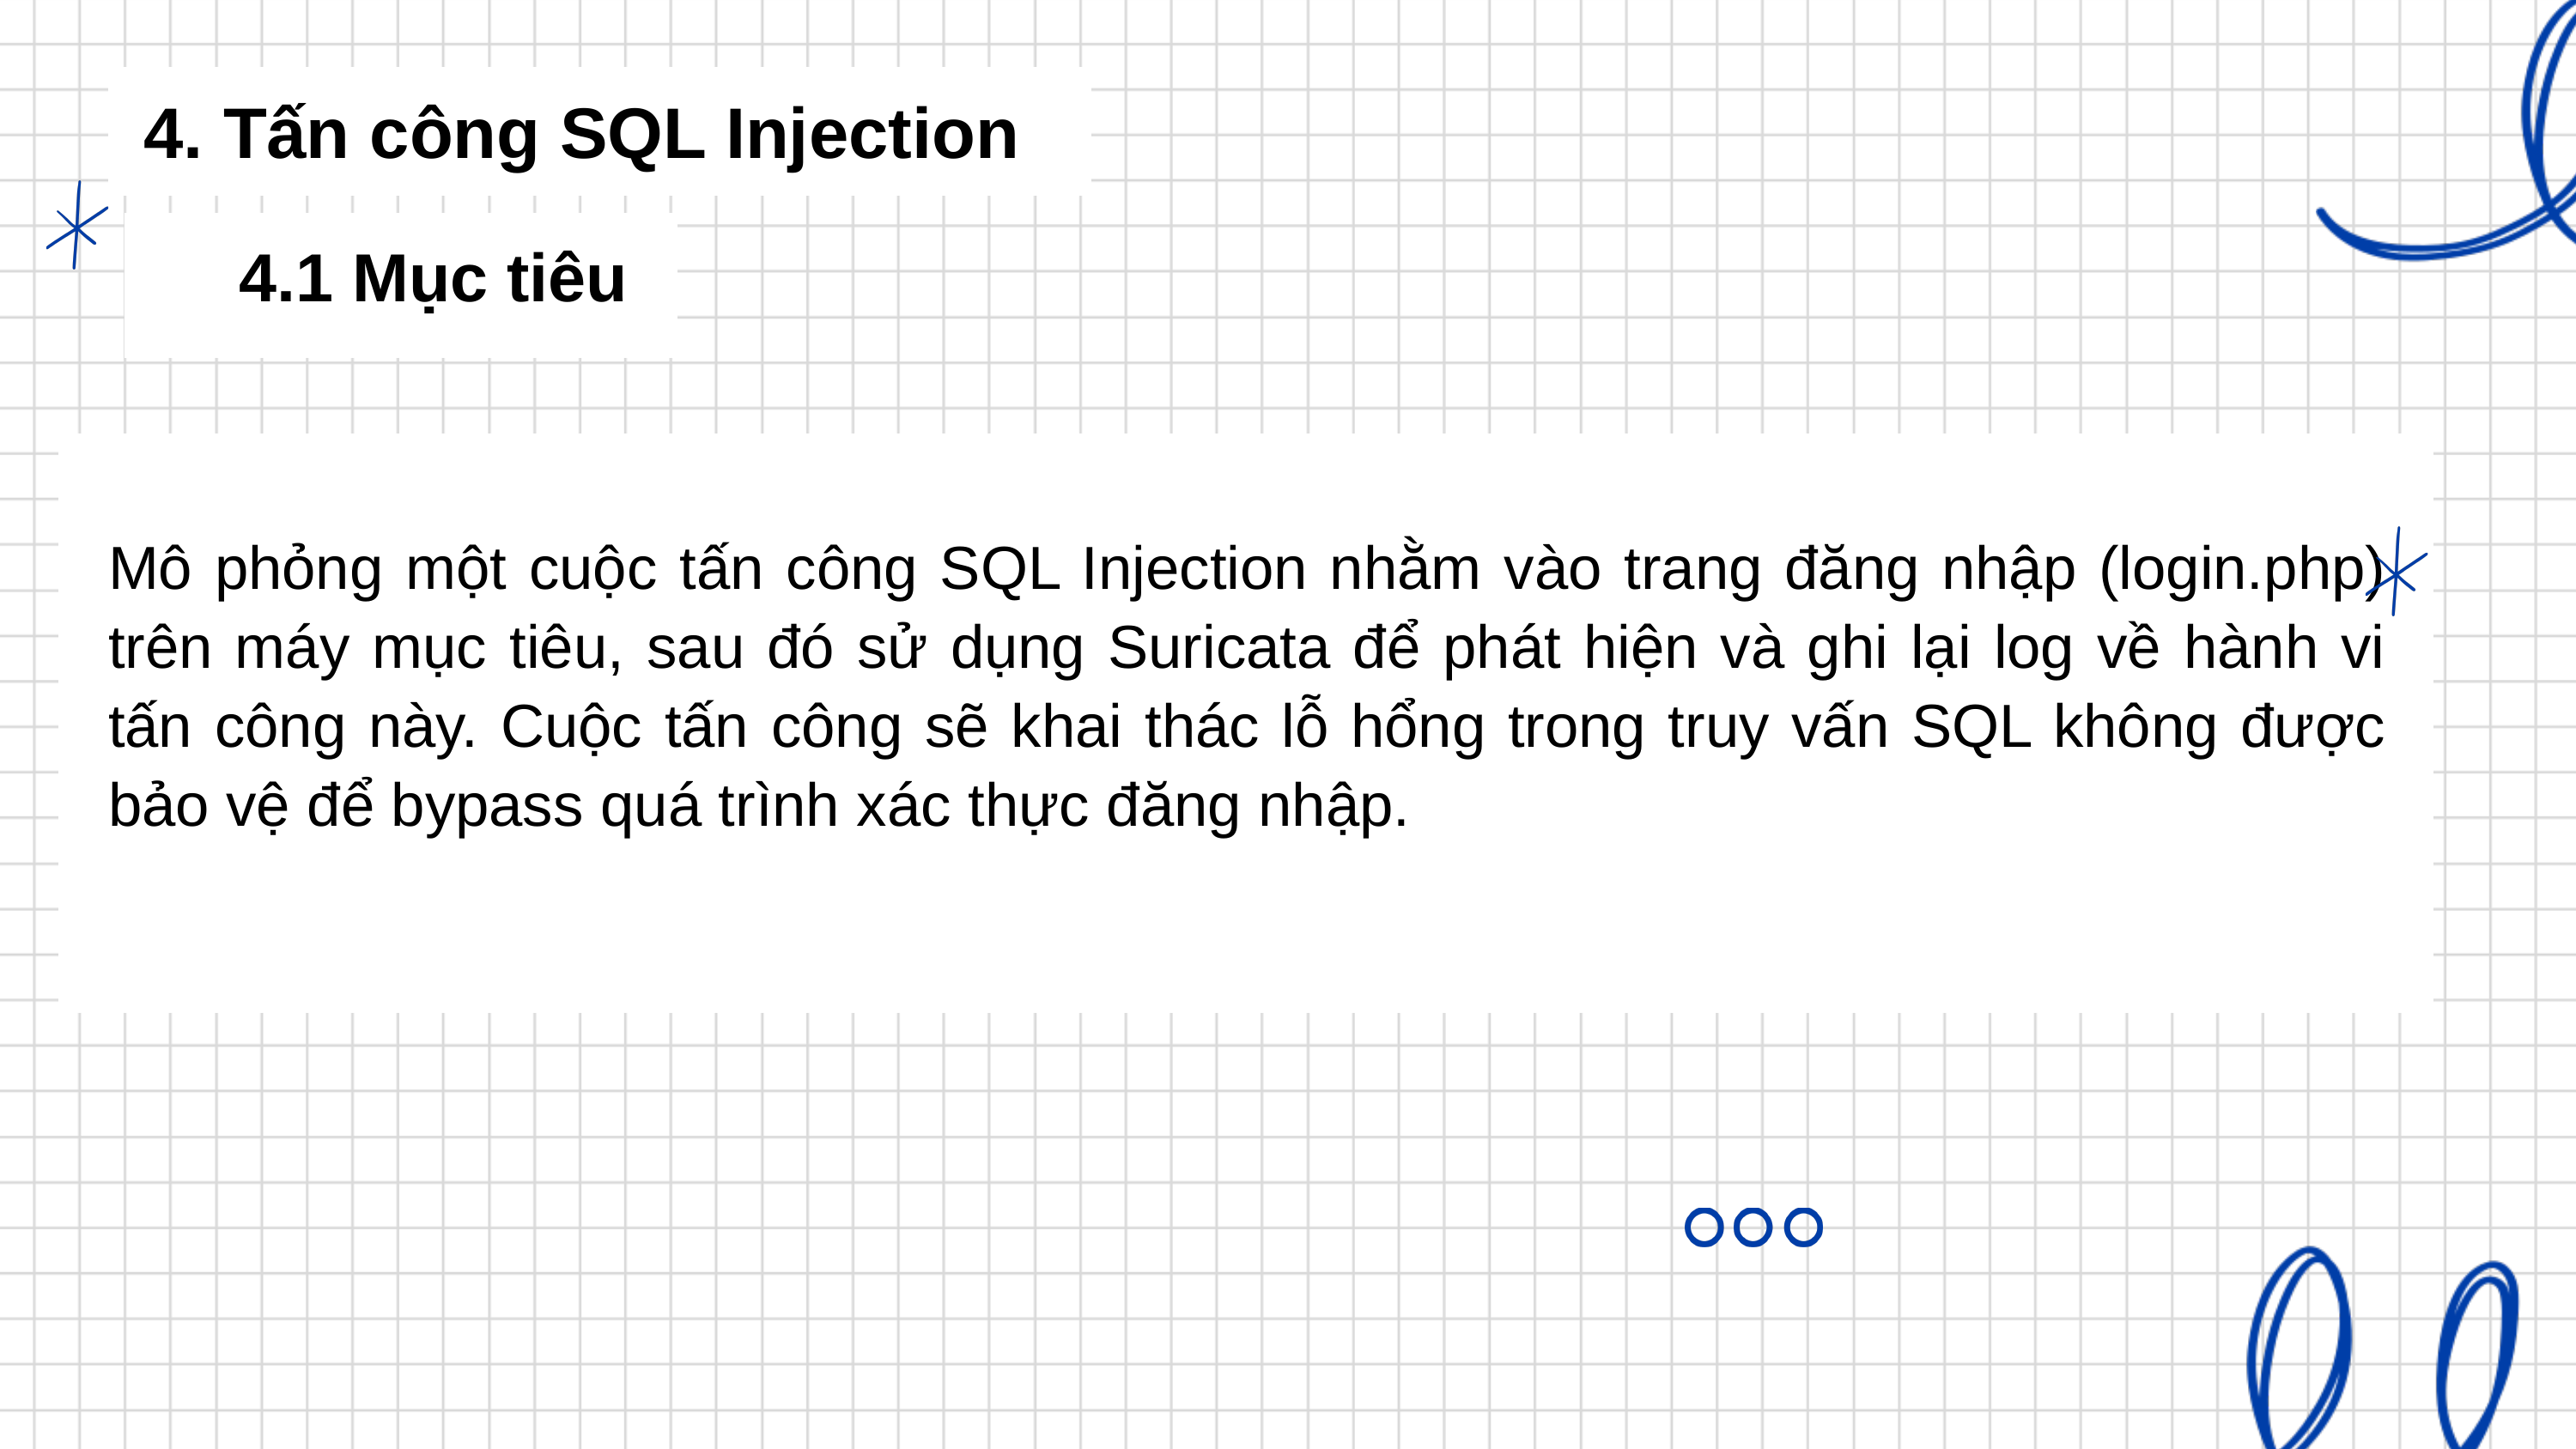

4. Tấn công SQL Injection

4.1 Mục tiêu

Mô phỏng một cuộc tấn công SQL Injection nhằm vào trang đăng nhập (login.php) trên máy mục tiêu, sau đó sử dụng Suricata để phát hiện và ghi lại log về hành vi tấn công này. Cuộc tấn công sẽ khai thác lỗ hổng trong truy vấn SQL không được bảo vệ để bypass quá trình xác thực đăng nhập.